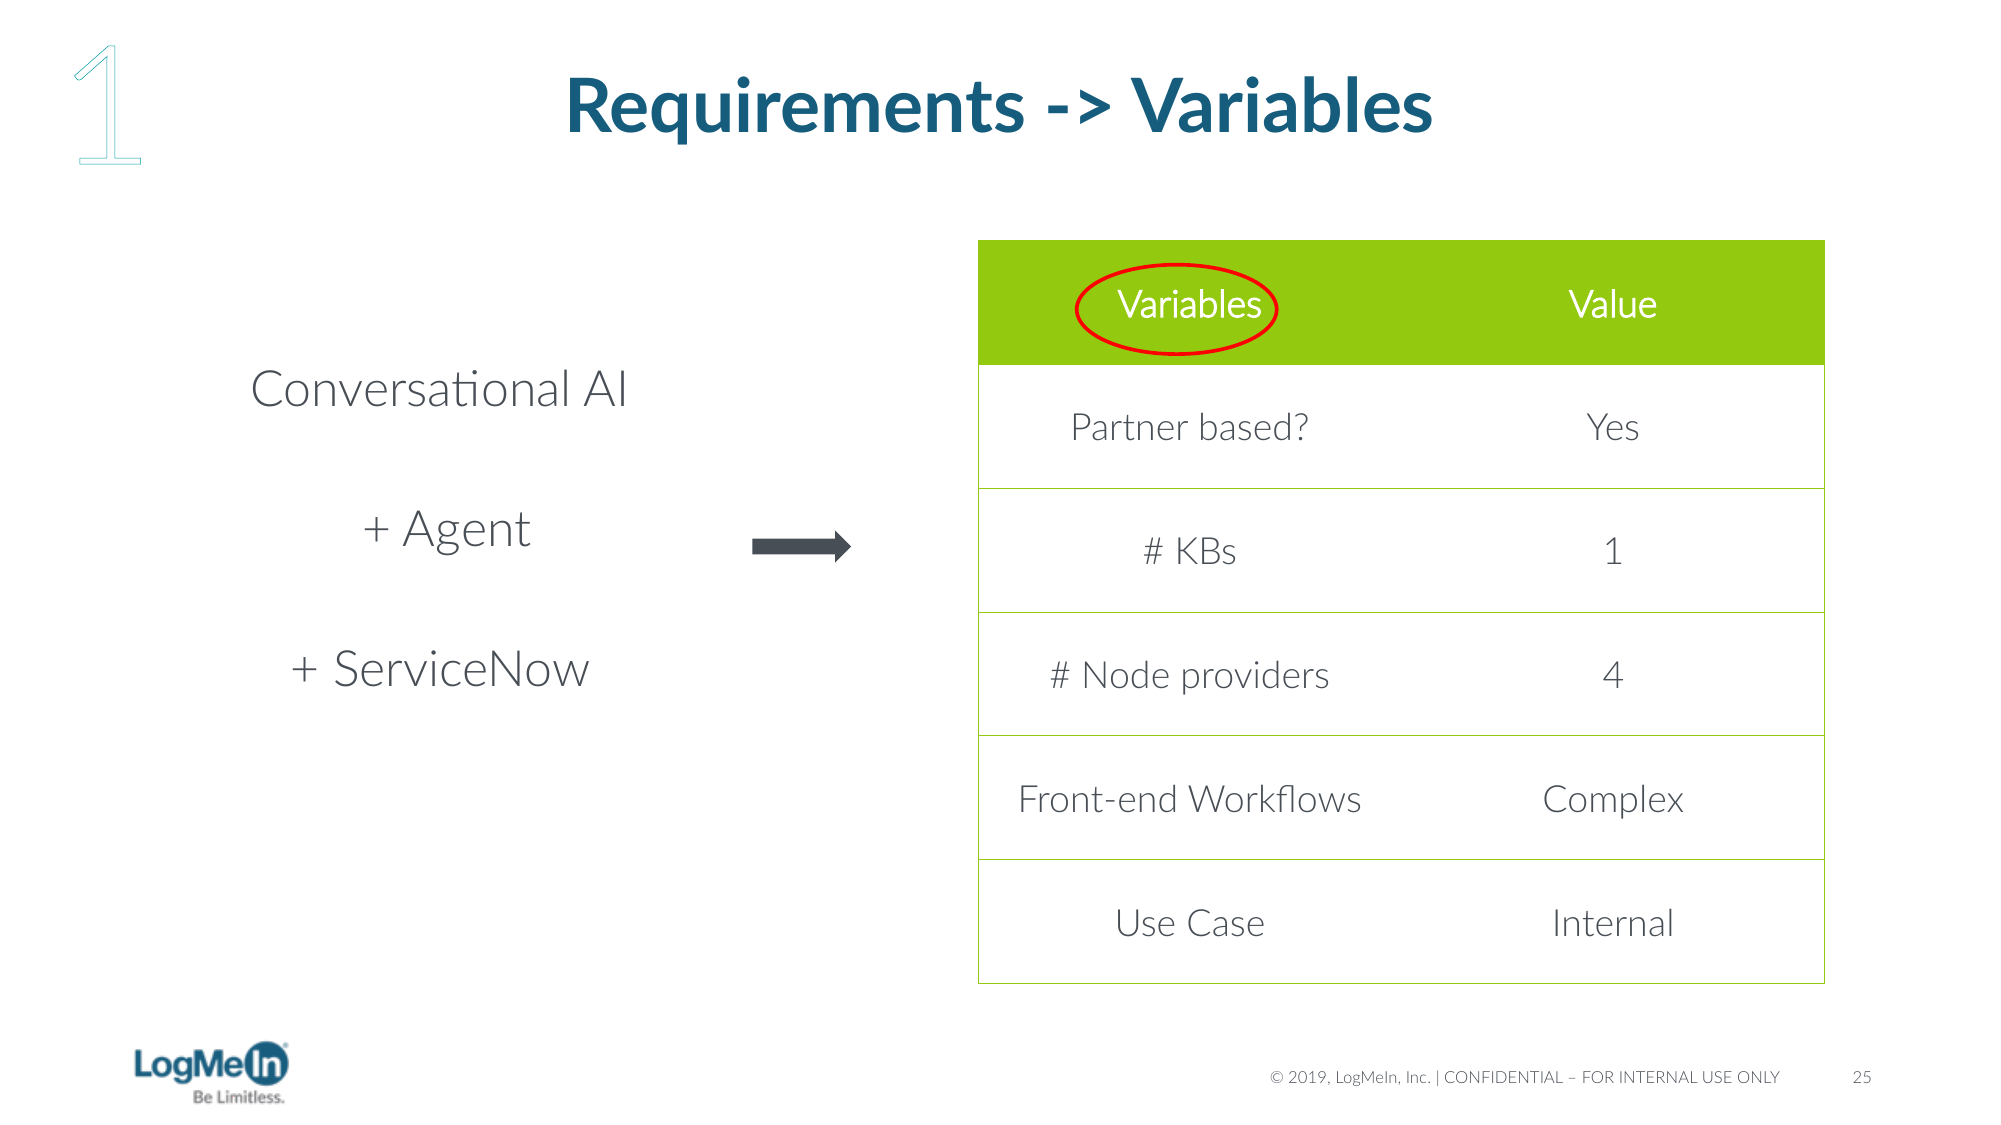

1
# Requirements -> Variables

Conversational AI
+ Agent
+ ServiceNow
| Variables | Value |
| --- | --- |
| Partner based? | Yes |
| # KBs | 1 |
| # Node providers | 4 |
| Front-end Workflows | Complex |
| Use Case | Internal |